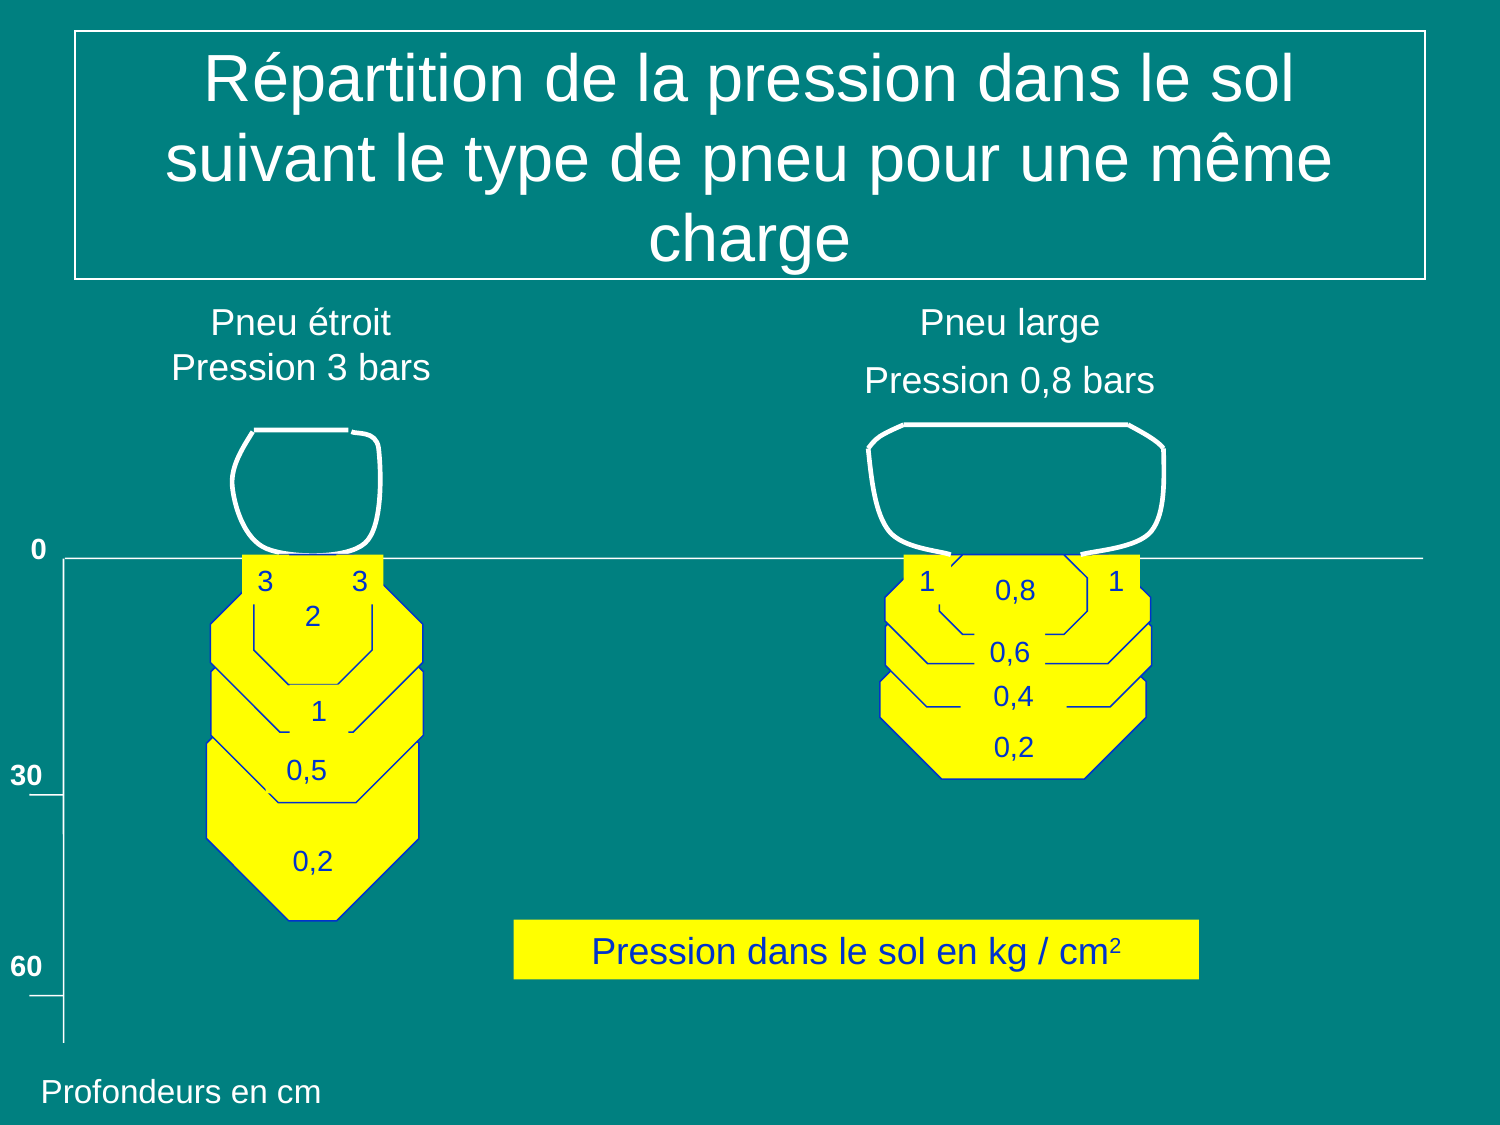

# Répartition de la pression dans le sol suivant le type de pneu pour une même charge
Pneu étroit Pression 3 bars
Pneu large
Pression 0,8 bars

   0

30

60

3

3

1

1

0,8

2

0,6

0,4
1
0,2
0,5

0,2
Pression dans le sol en kg / cm2

Profondeurs en cm